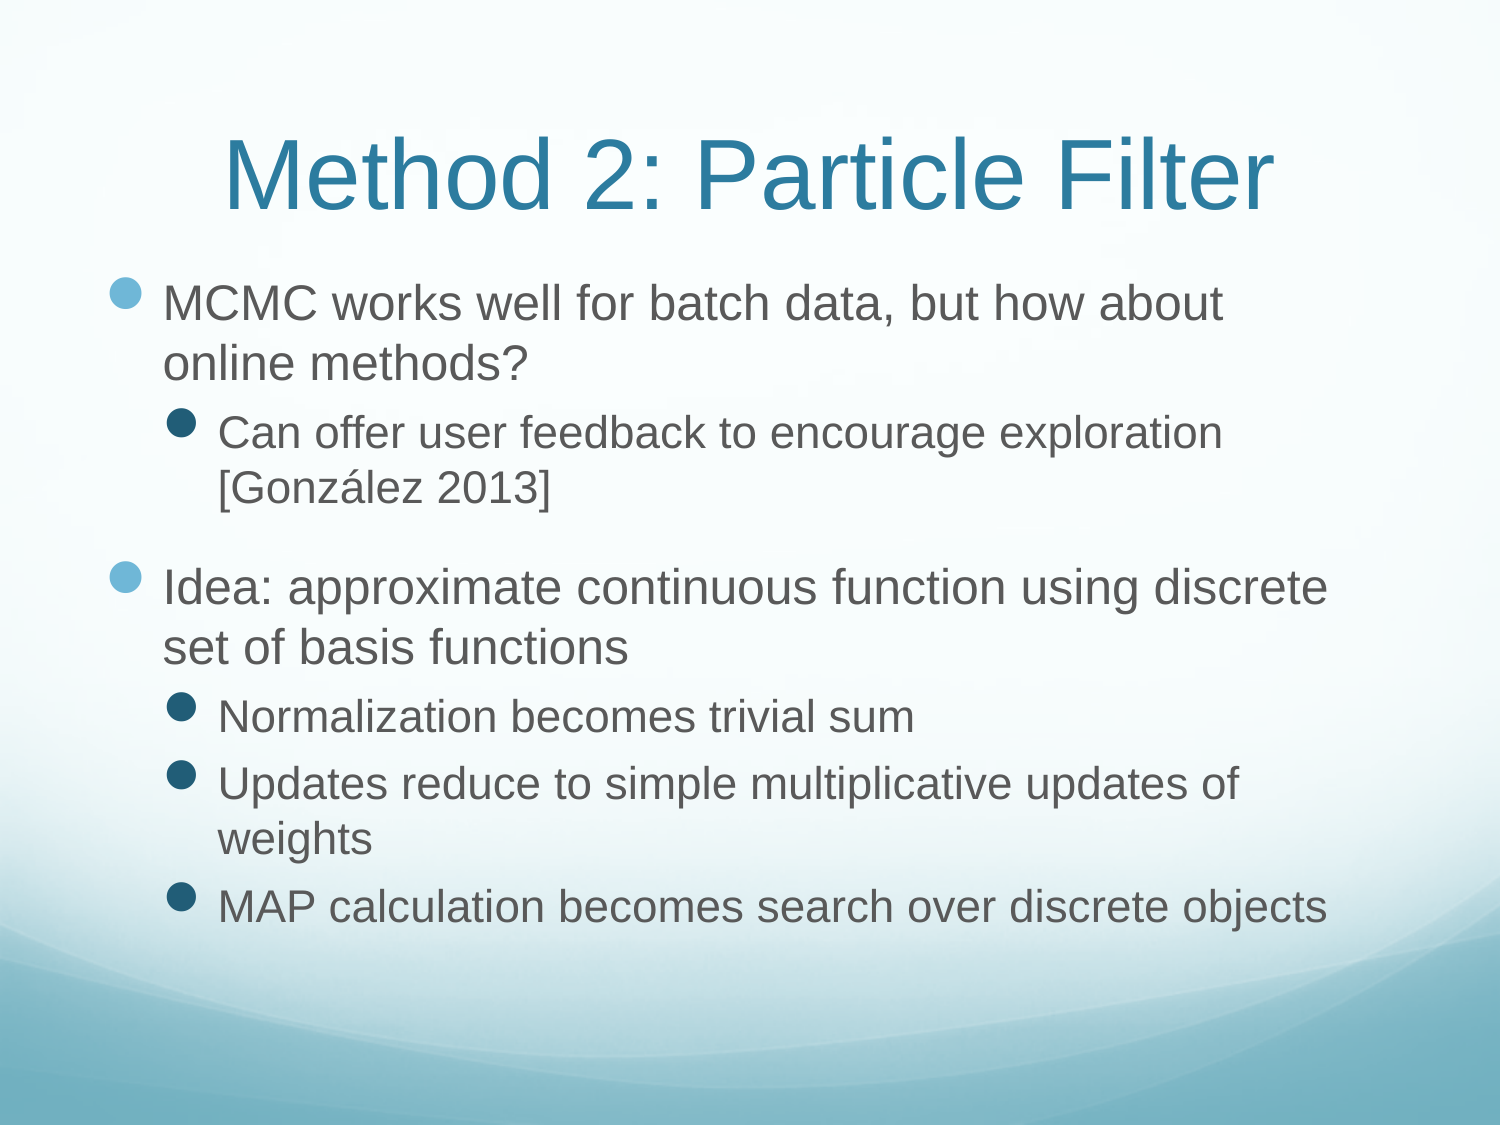

# Method 2: Particle Filter
MCMC works well for batch data, but how about online methods?
Can offer user feedback to encourage exploration [González 2013]
Idea: approximate continuous function using discrete set of basis functions
Normalization becomes trivial sum
Updates reduce to simple multiplicative updates of weights
MAP calculation becomes search over discrete objects